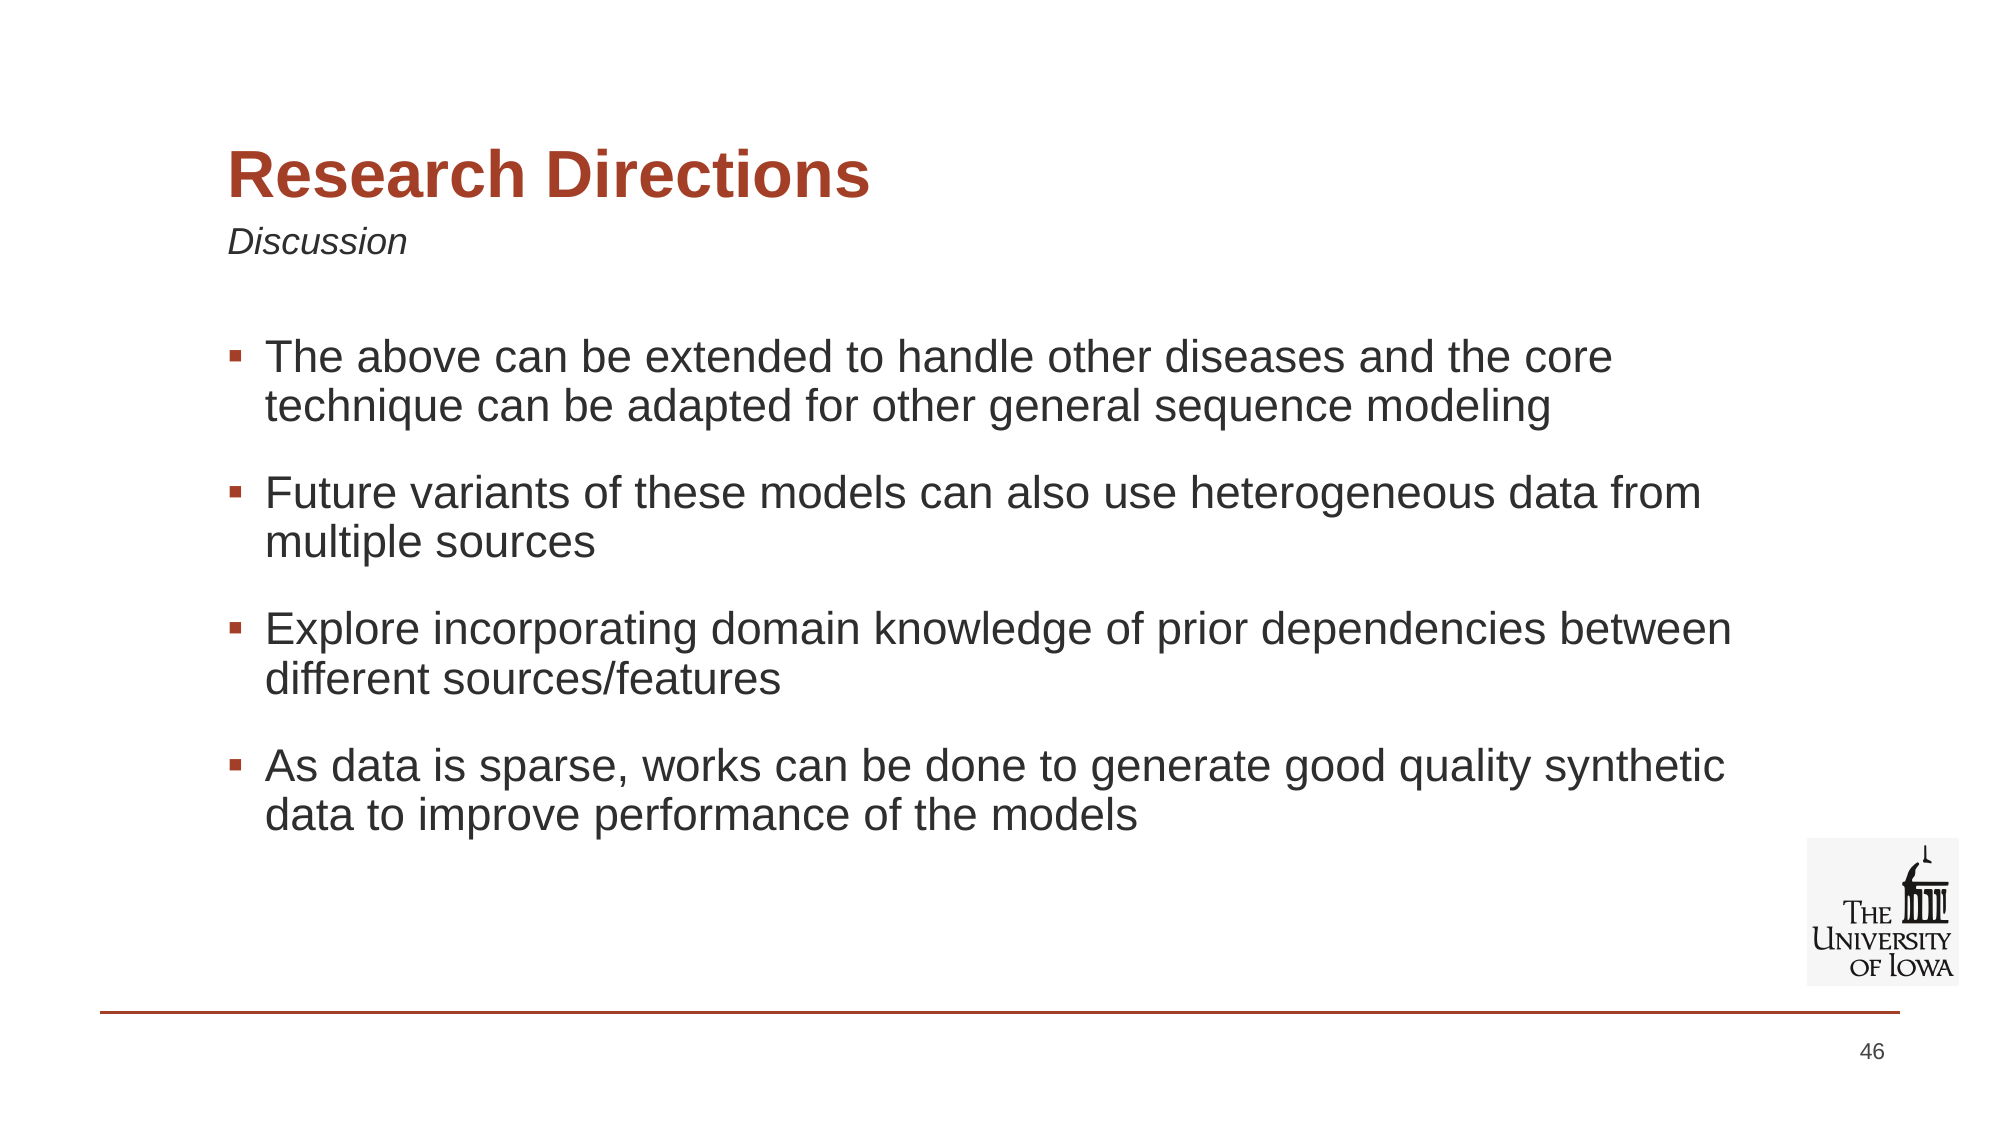

# Research Directions
Discussion
The above can be extended to handle other diseases and the core technique can be adapted for other general sequence modeling
Future variants of these models can also use heterogeneous data from multiple sources
Explore incorporating domain knowledge of prior dependencies between different sources/features
As data is sparse, works can be done to generate good quality synthetic data to improve performance of the models

46